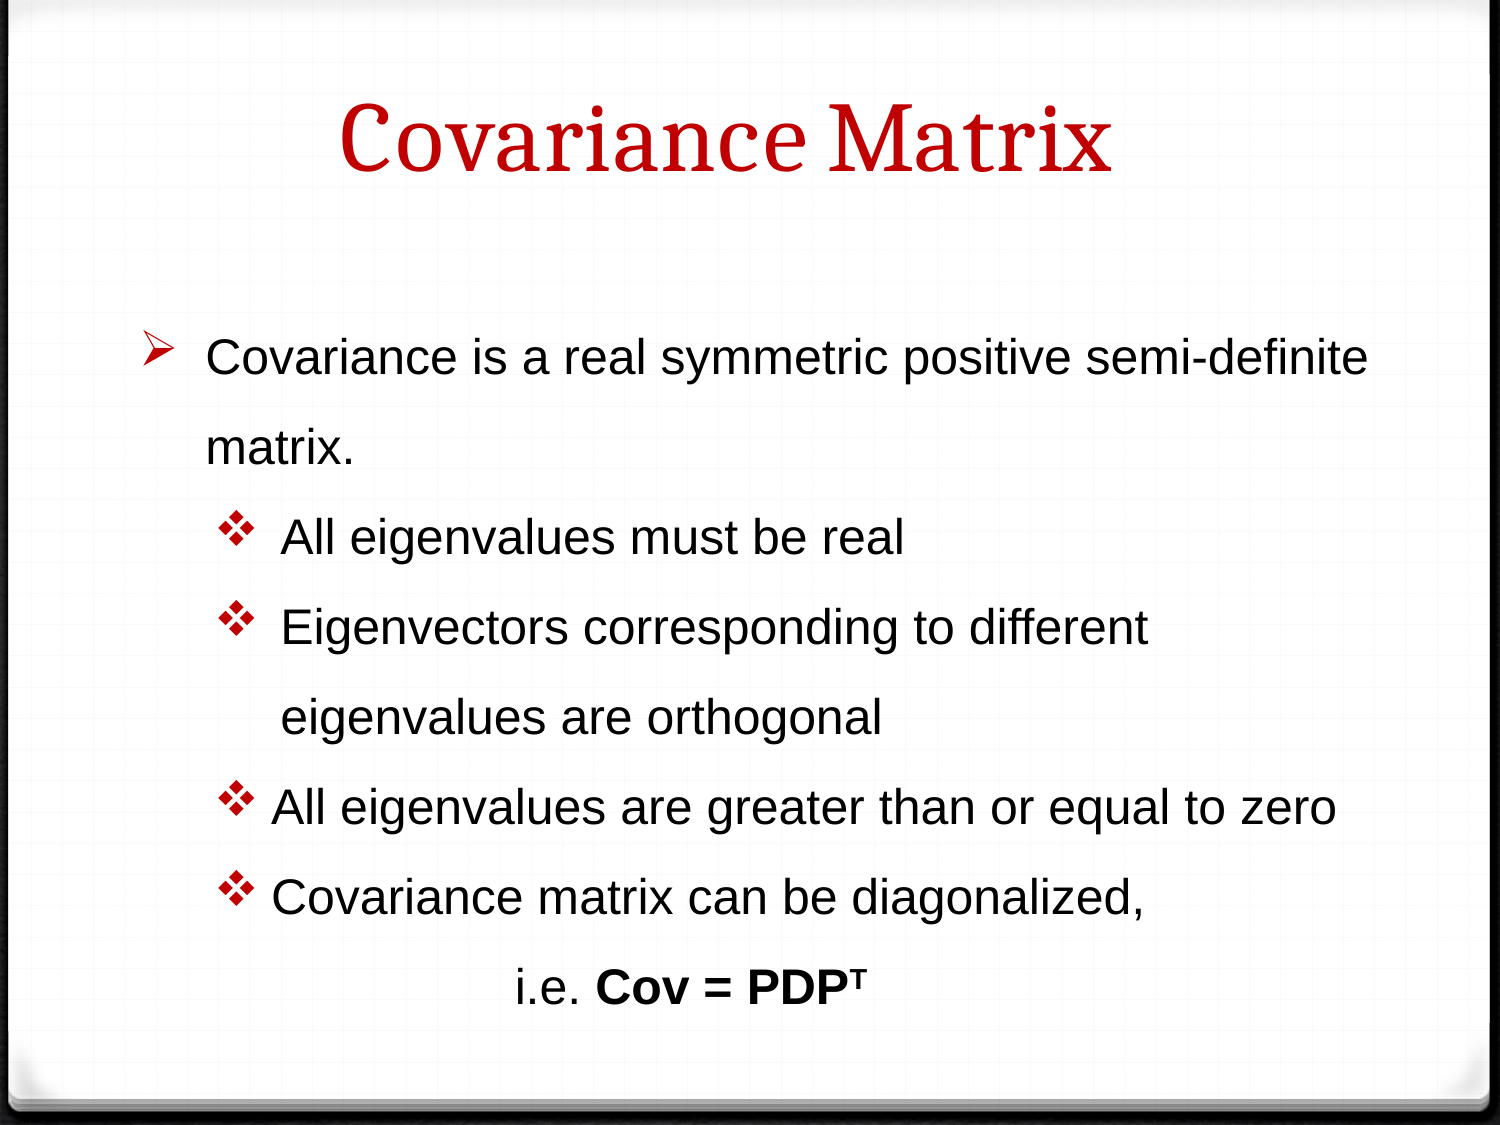

# Covariance Matrix
Covariance is a real symmetric positive semi-definite matrix.
All eigenvalues must be real
Eigenvectors corresponding to different eigenvalues are orthogonal
All eigenvalues are greater than or equal to zero
Covariance matrix can be diagonalized,
		i.e. Cov = PDPT